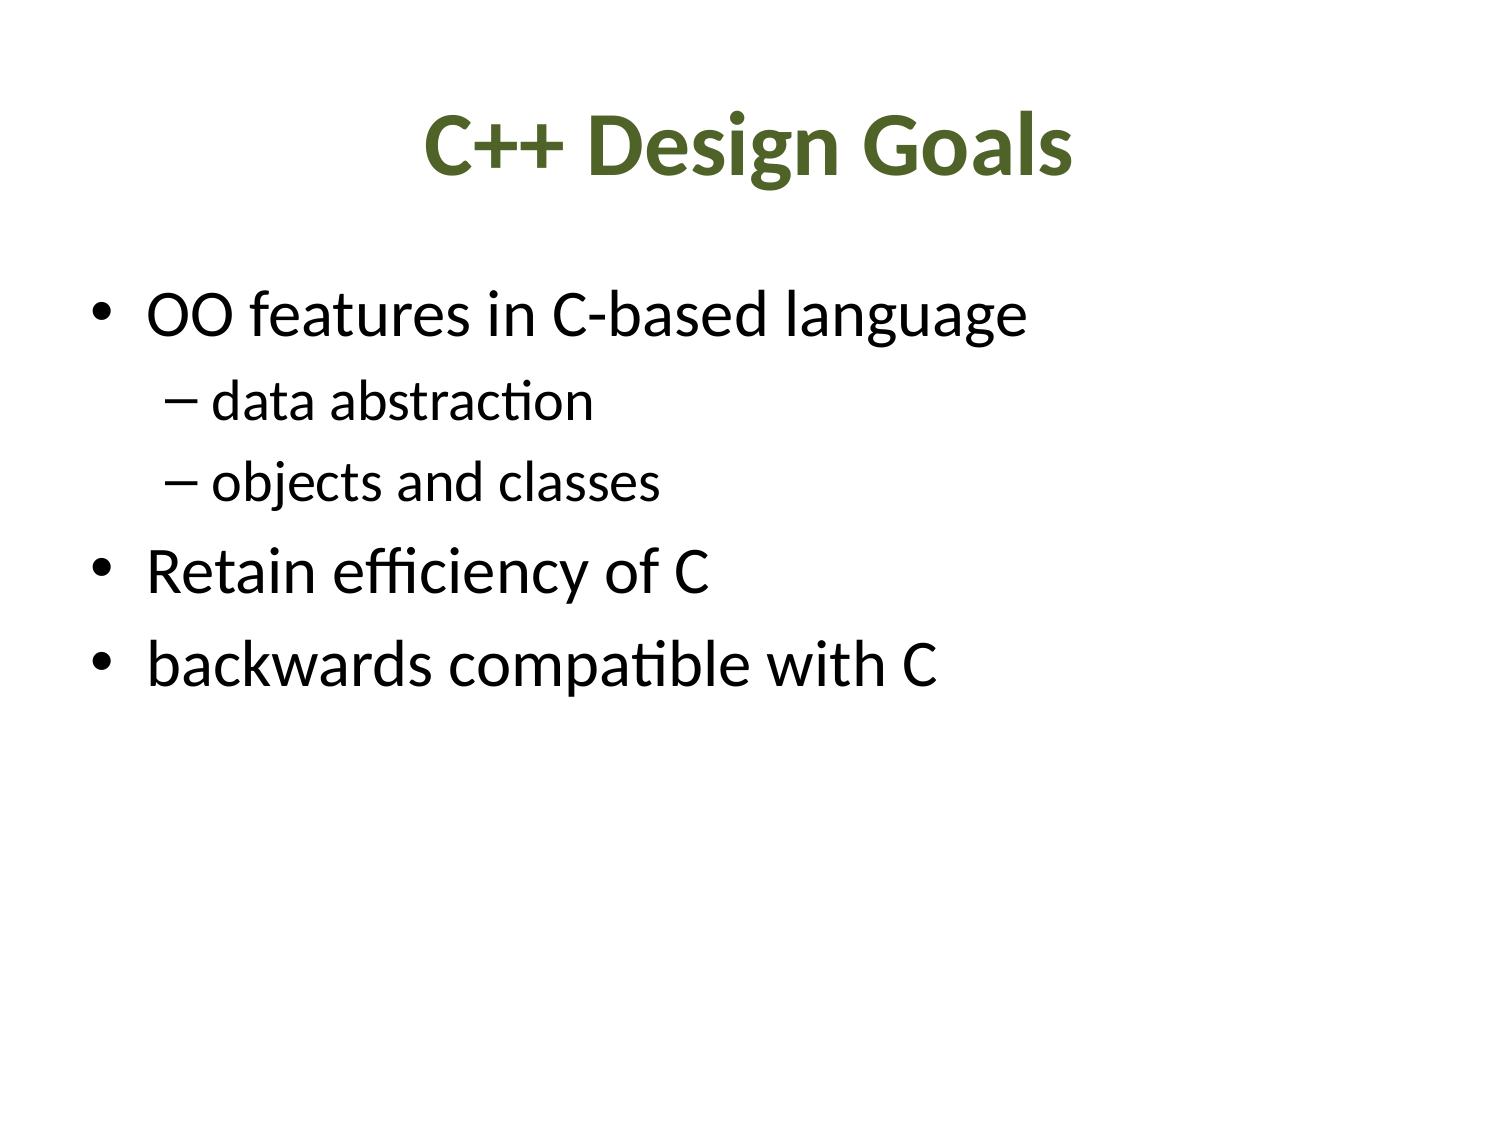

# C++ Design Goals
OO features in C-based language
data abstraction
objects and classes
Retain efficiency of C
backwards compatible with C